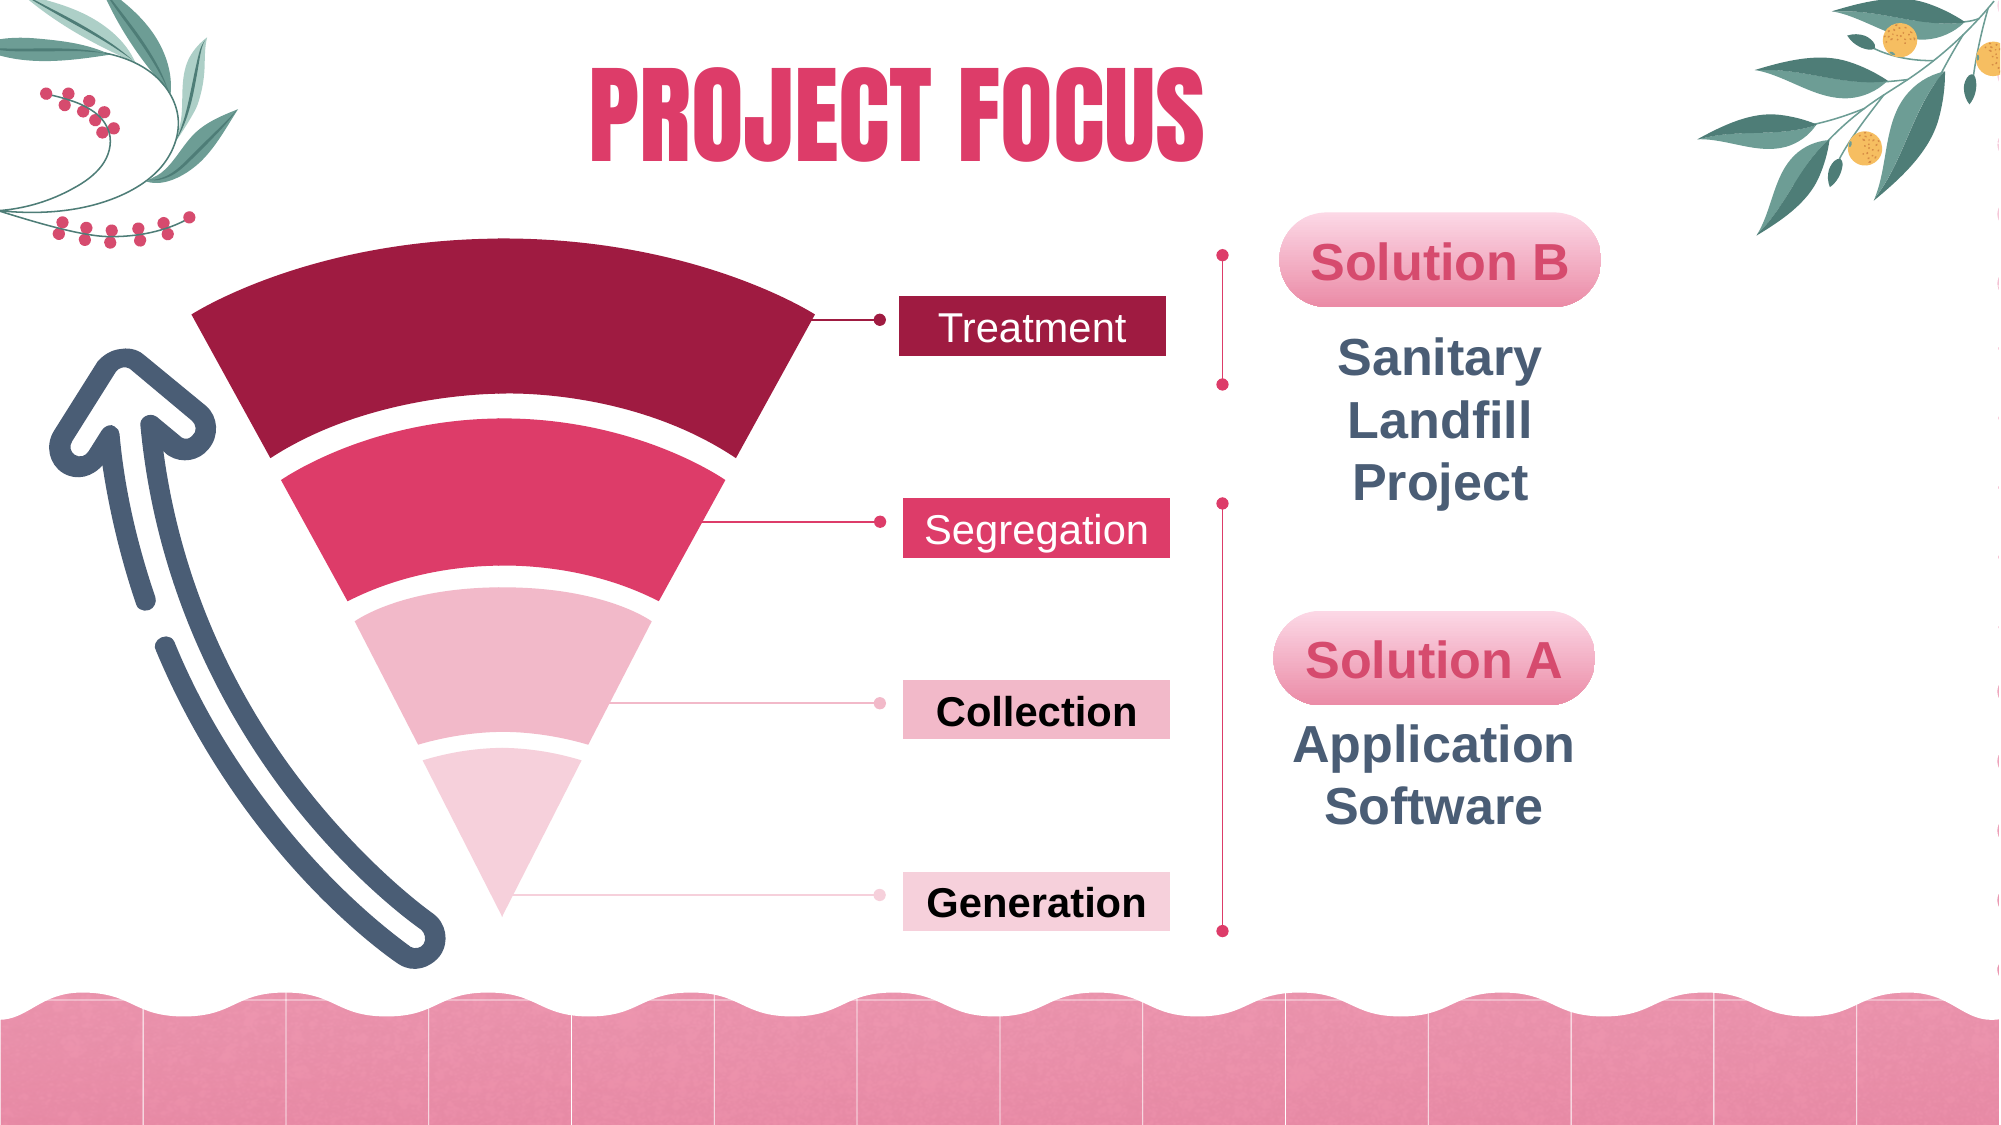

PROJECT FOCUS
Segregation

Collection

Generation

Treatment

Solution B
Sanitary Landfill Project

Solution A
Application Software